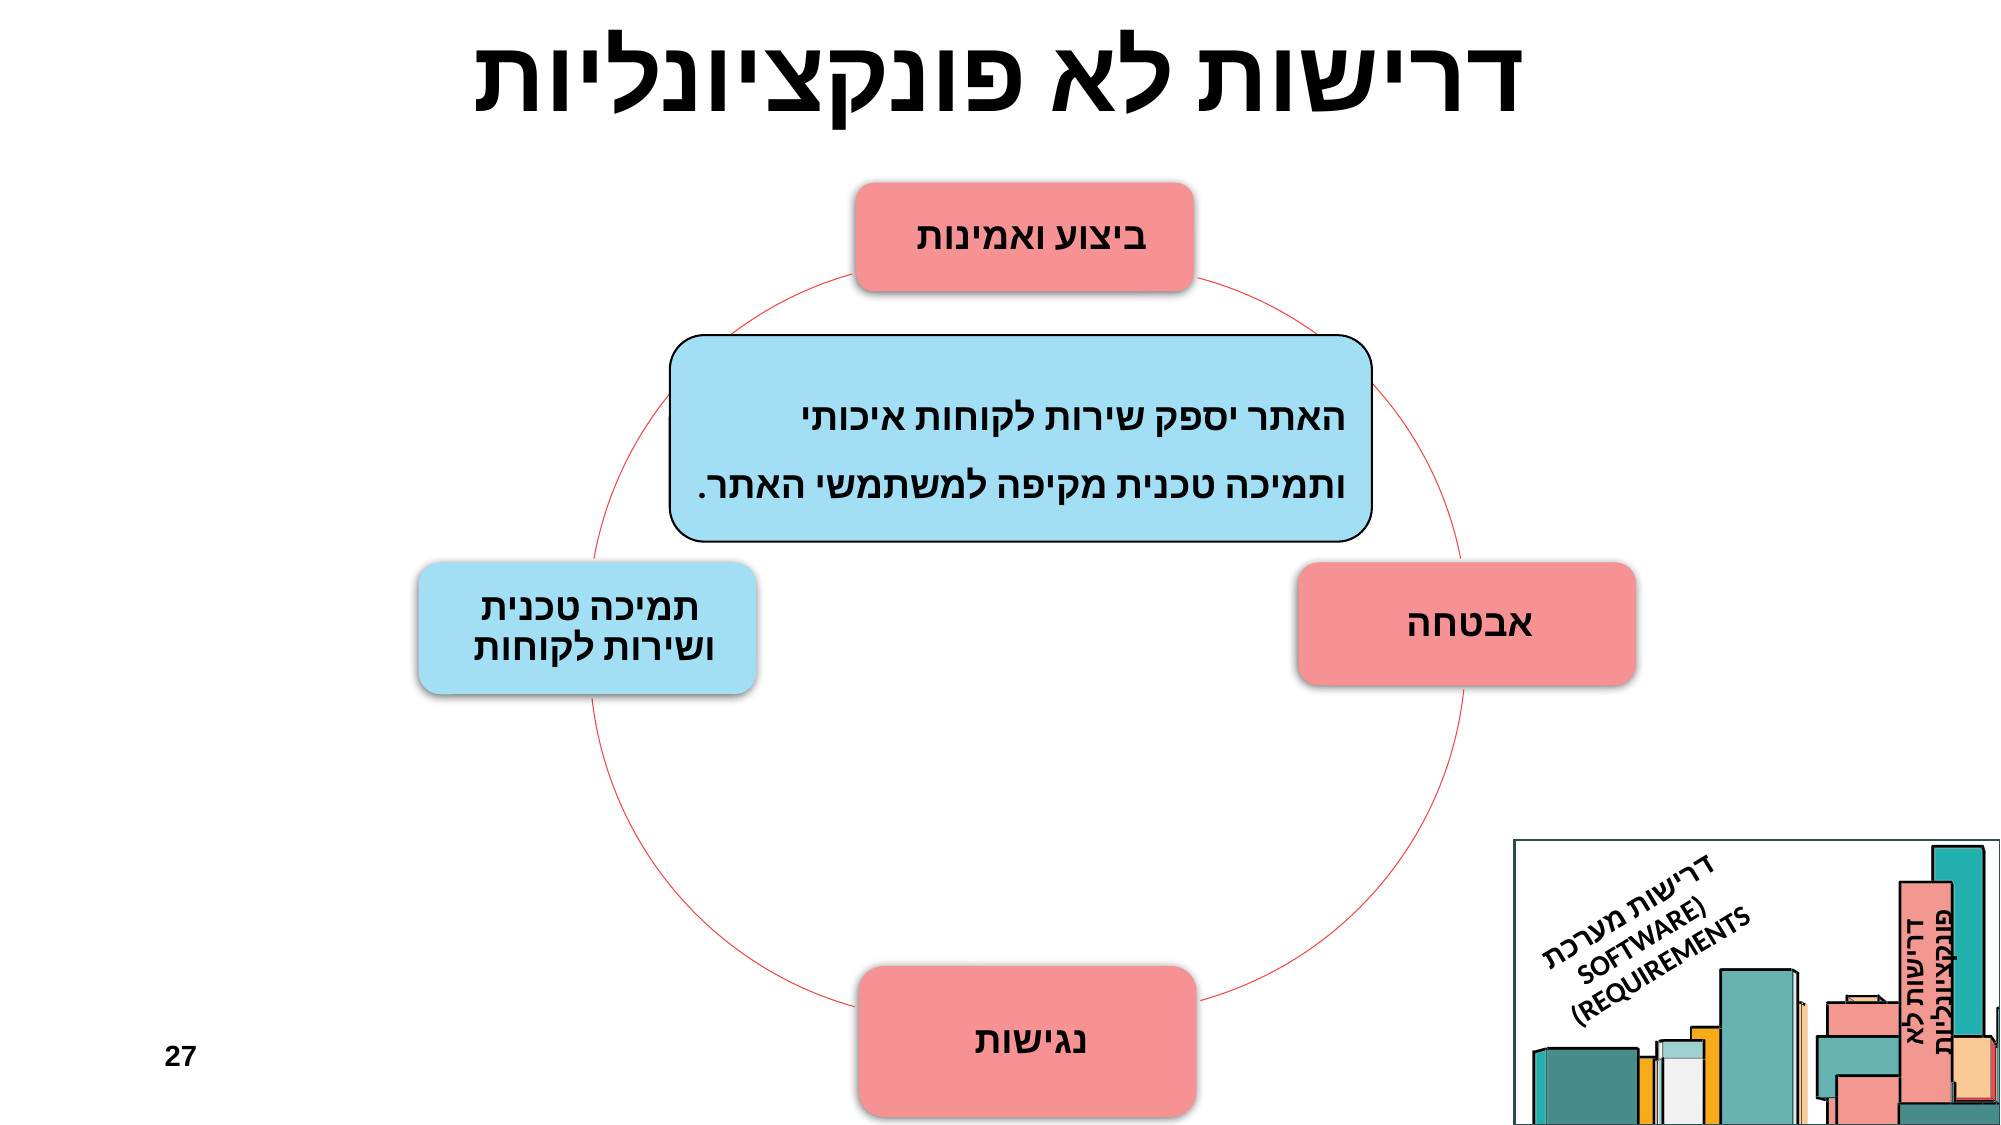

# דרישות לא פונקציונליות
ביצוע ואמינות
אבטחה
נגישות
תמיכה טכנית ושירות לקוחות
האתר יספק שירות לקוחות איכותי ותמיכה טכנית מקיפה למשתמשי האתר.

דרישות מערכת
(Software Requirements)
דרישות לא פונקציונליות
27